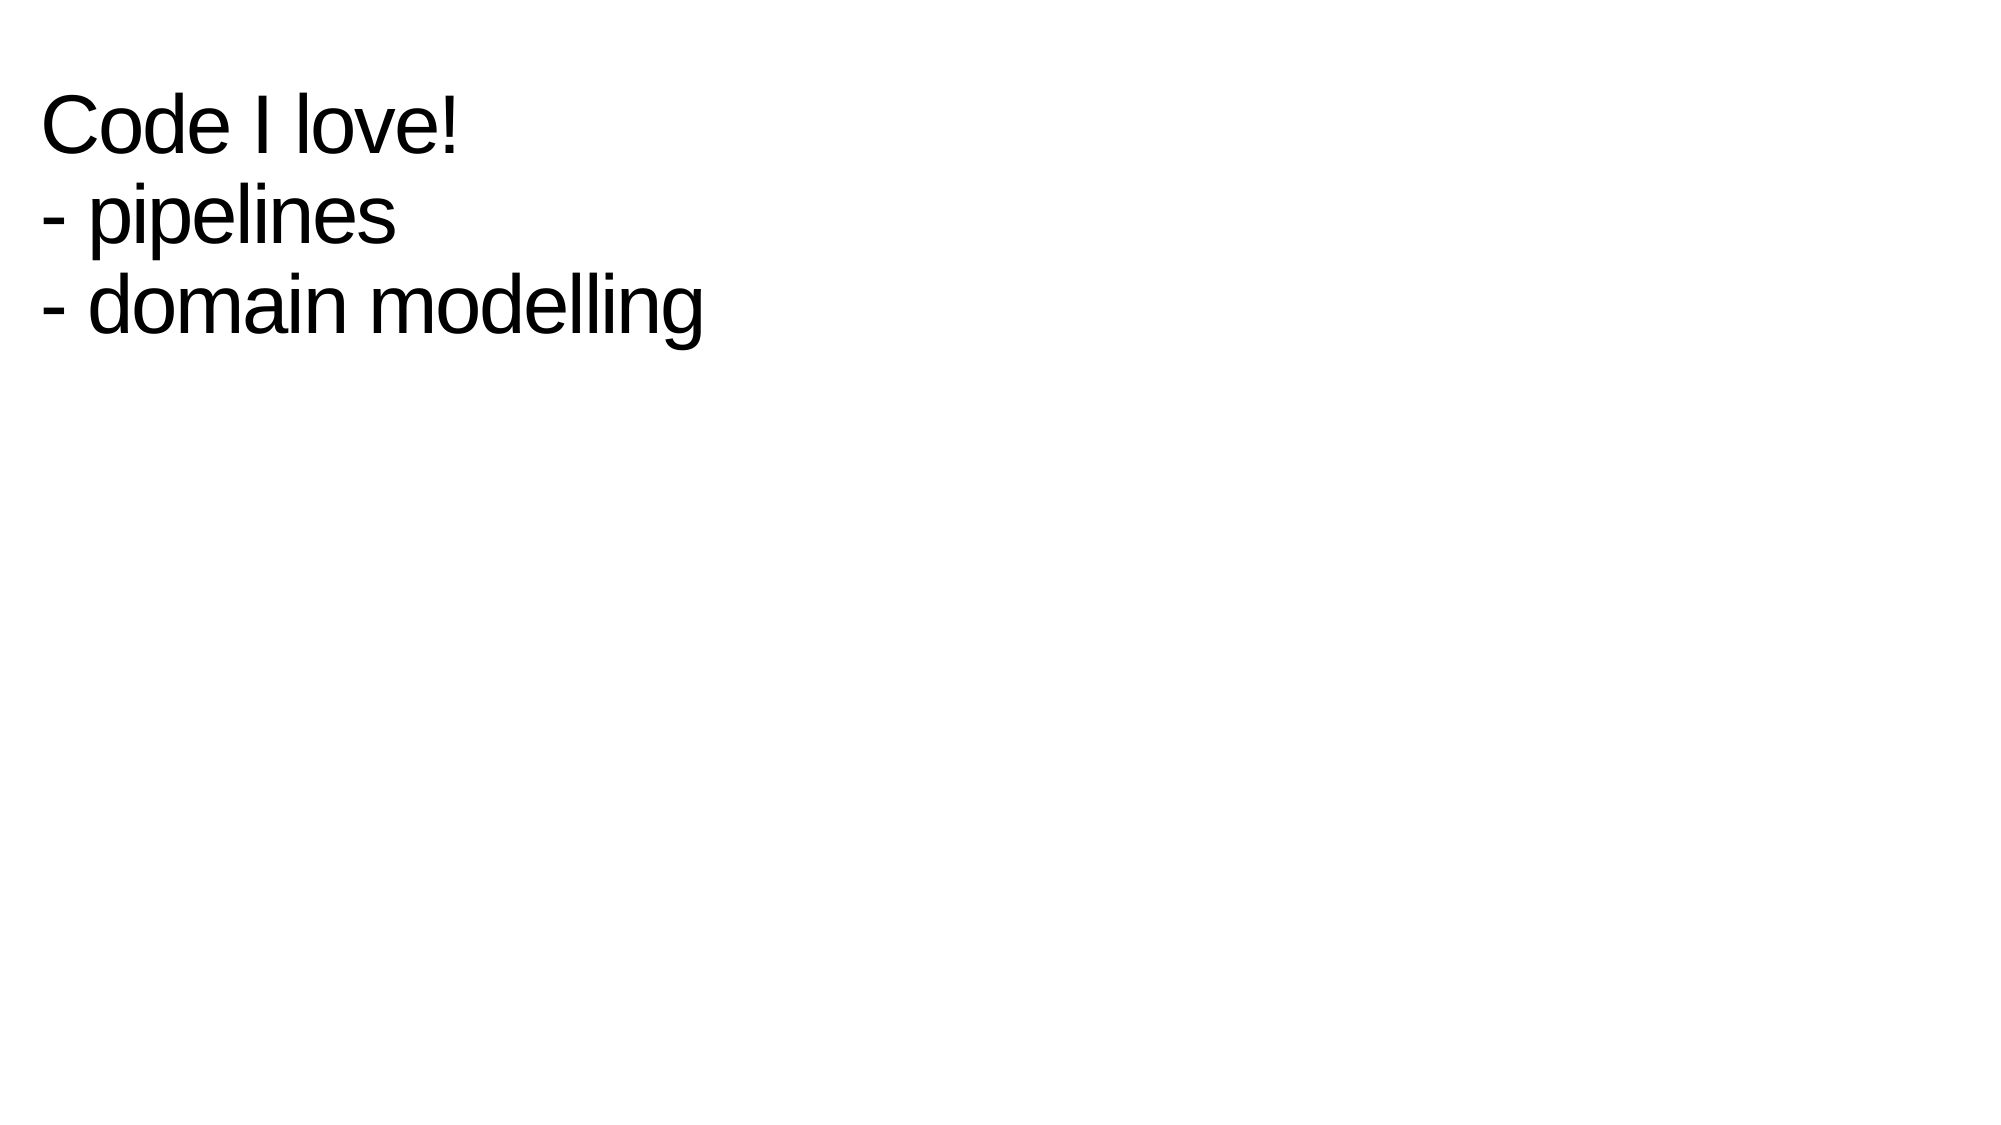

# Code I love! - pipelines - domain modelling